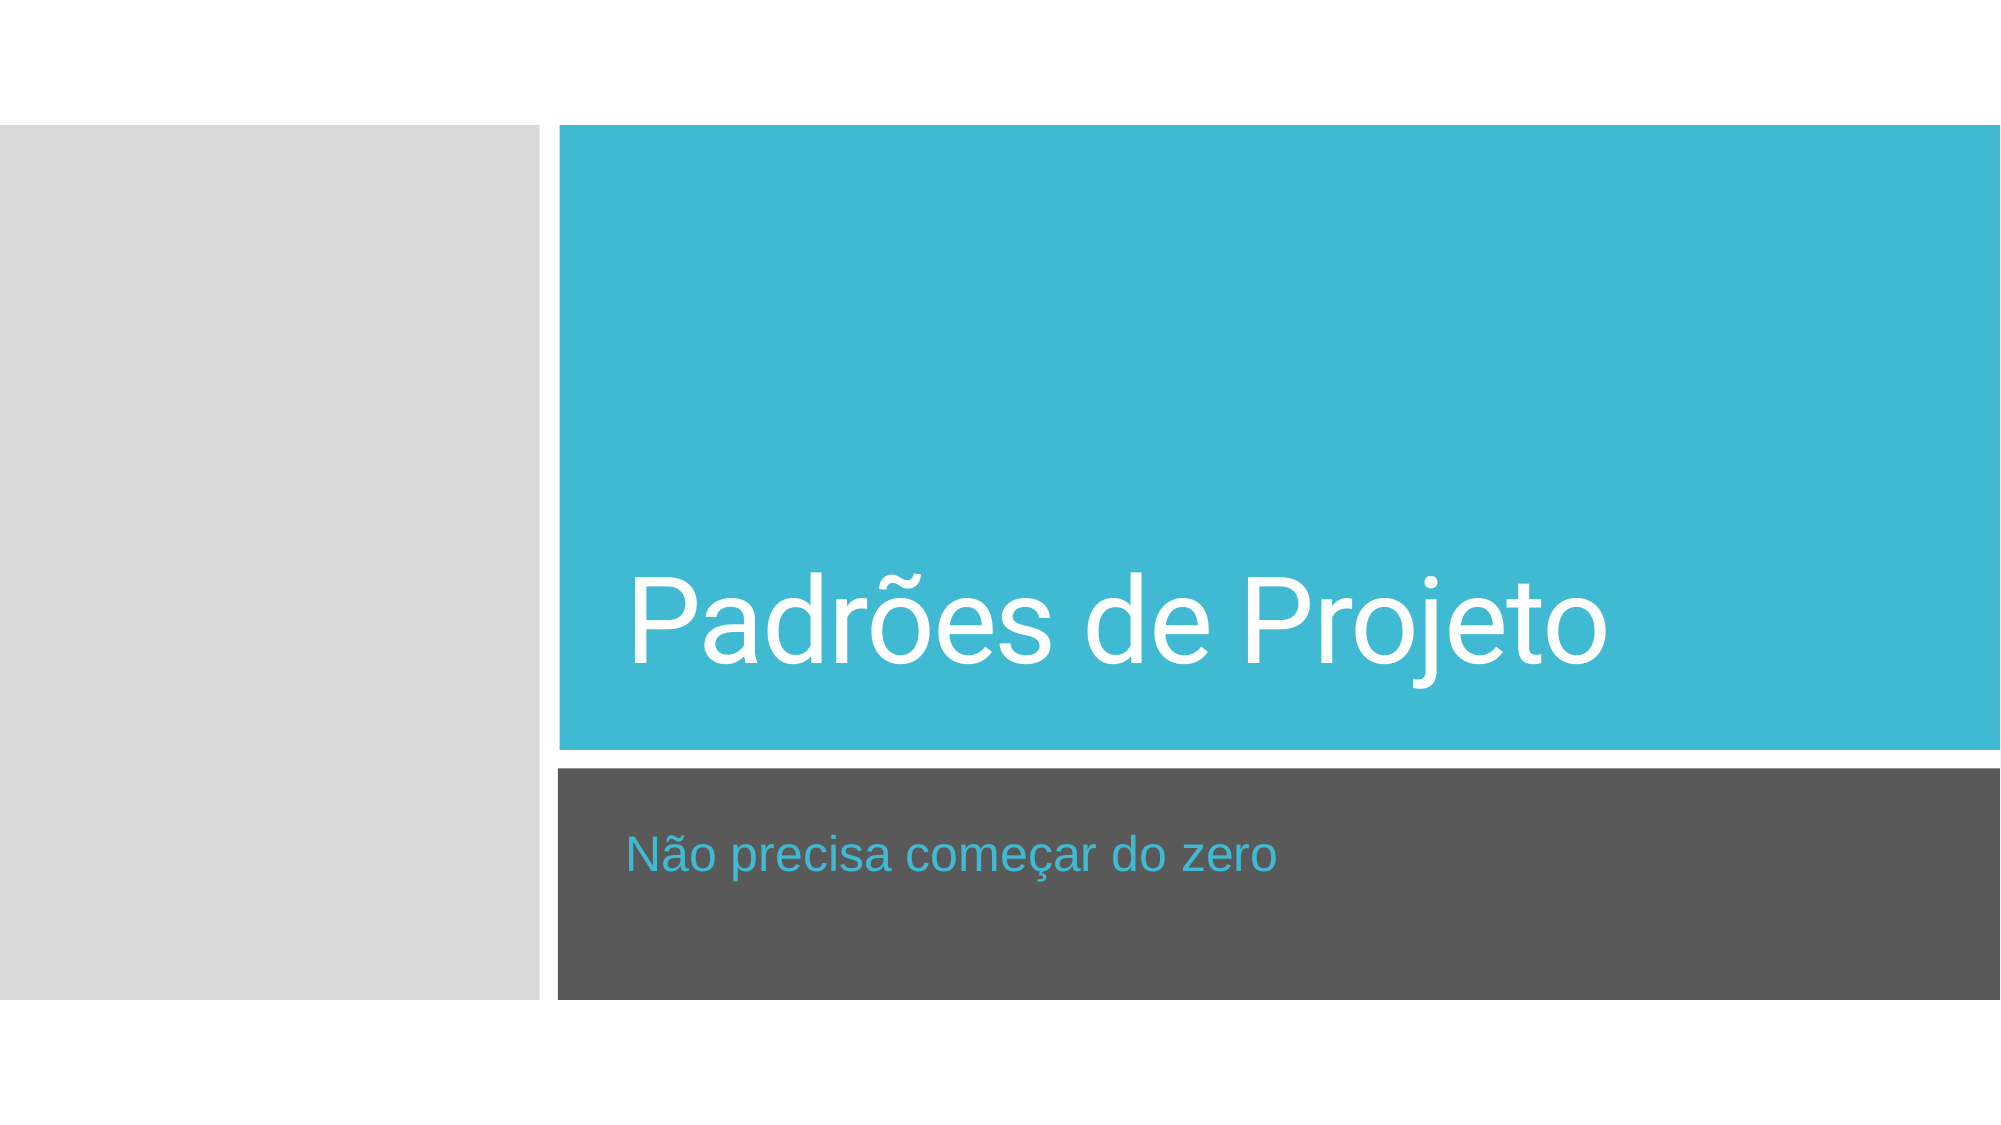

# Padrões de Projeto

Não precisa começar do zero